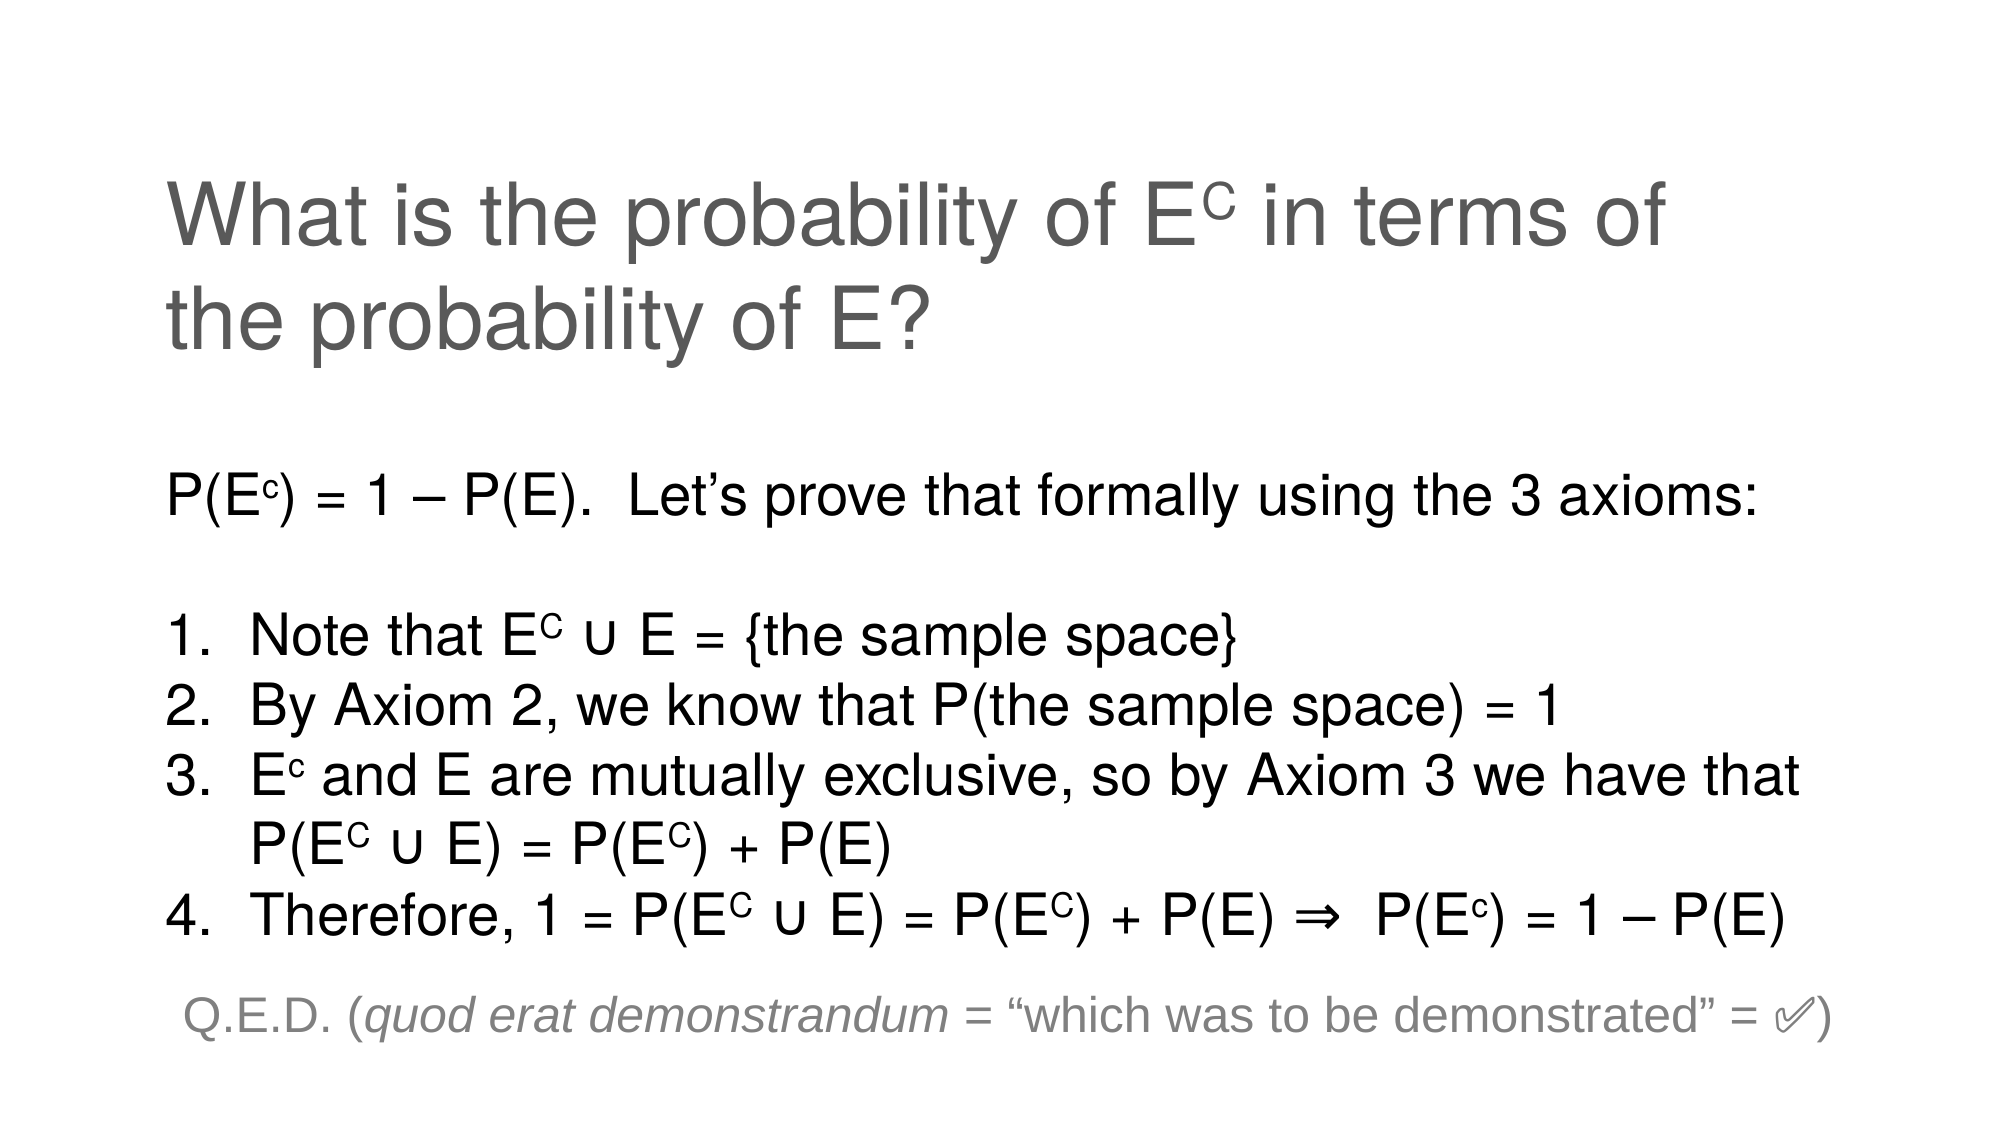

# What is the probability of EC in terms of the probability of E?
P(Ec) = 1 – P(E).  Let’s prove that formally using the 3 axioms:

Note that EC ∪ E = {the sample space}
By Axiom 2, we know that P(the sample space) = 1
Ec and E are mutually exclusive, so by Axiom 3 we have that P(EC ∪ E) = P(EC) + P(E)
Therefore, 1 = P(EC ∪ E) = P(EC) + P(E) ⇒  P(Ec) = 1 – P(E)

Q.E.D. (quod erat demonstrandum = “which was to be demonstrated” = ✅)